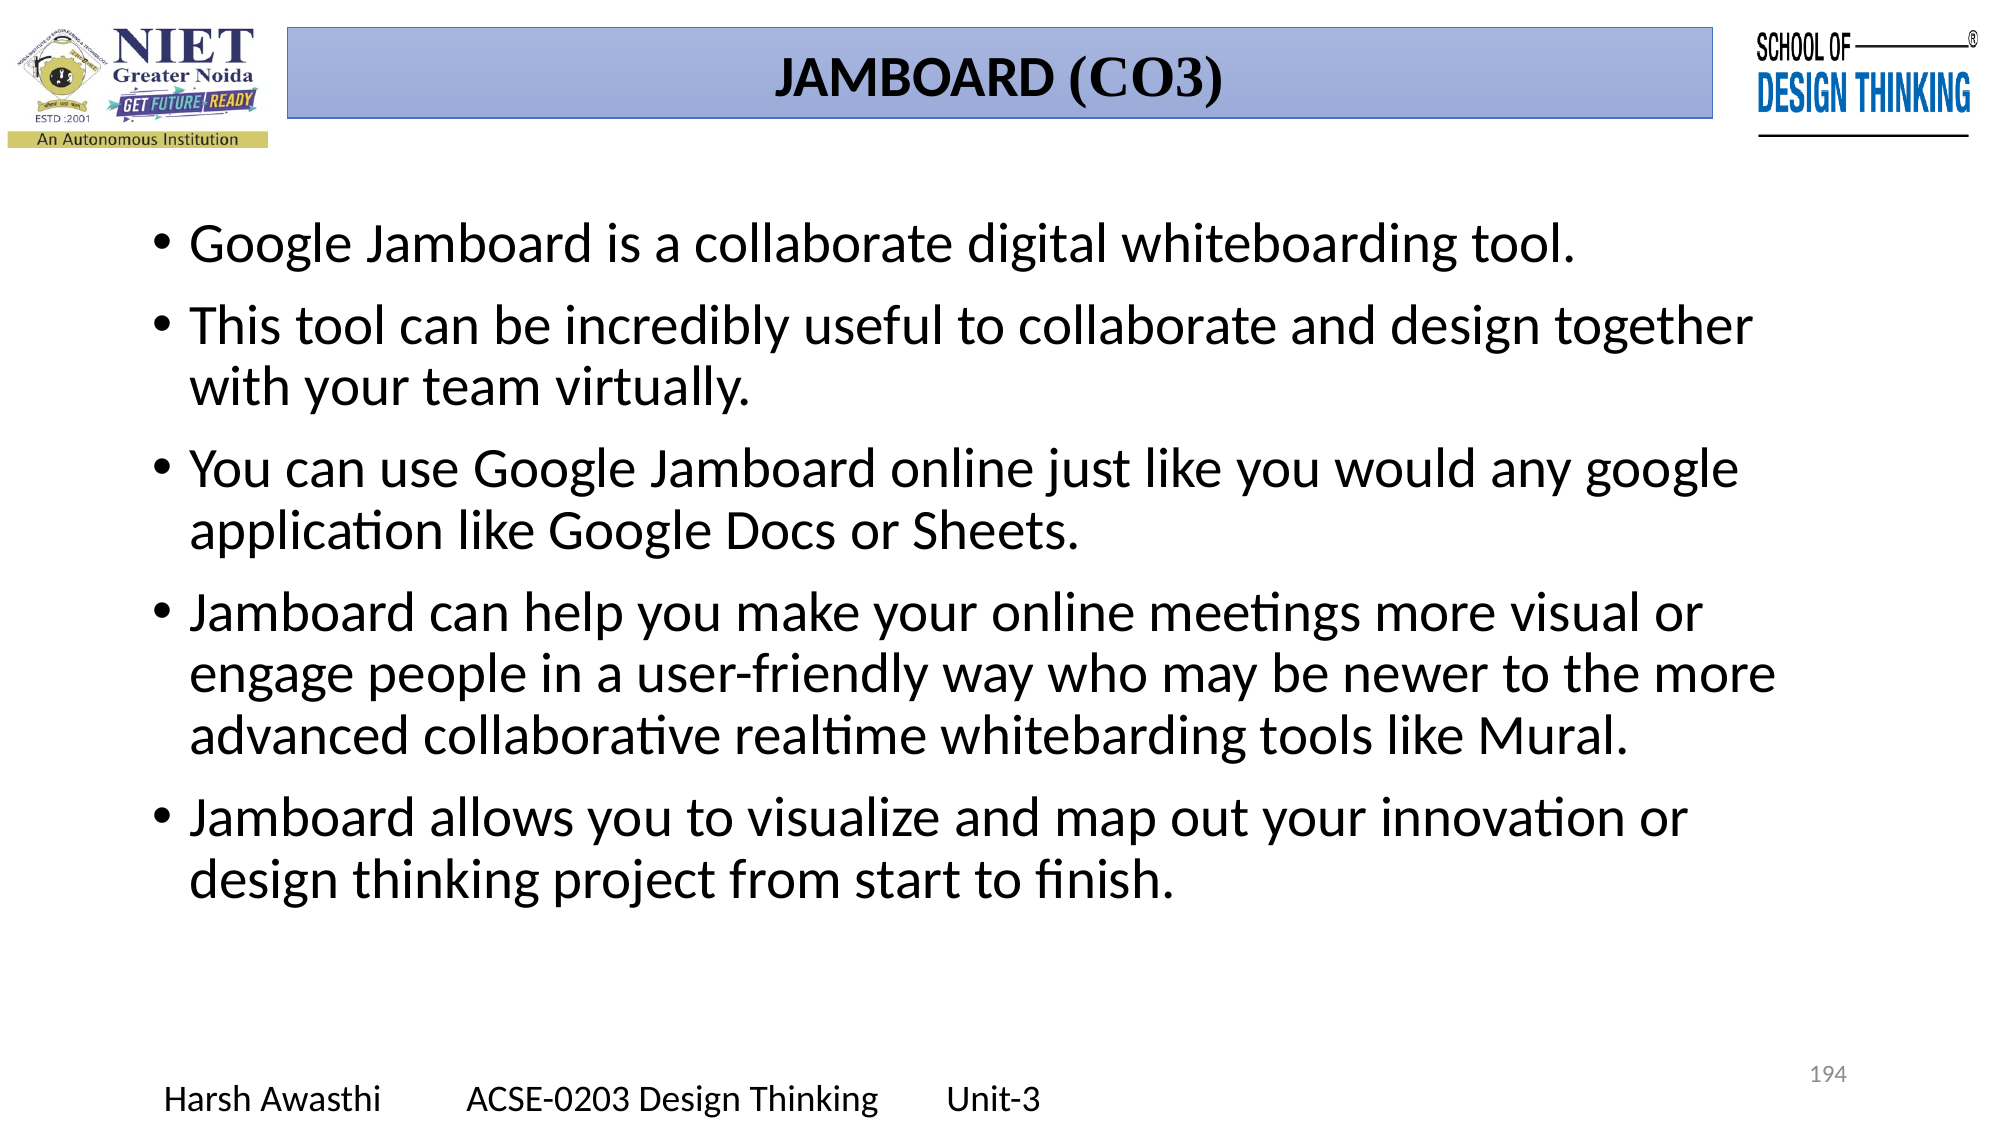

JAMBOARD (CO3)
Google Jamboard is a collaborate digital whiteboarding tool.
This tool can be incredibly useful to collaborate and design together with your team virtually.
You can use Google Jamboard online just like you would any google application like Google Docs or Sheets.
Jamboard can help you make your online meetings more visual or engage people in a user-friendly way who may be newer to the more advanced collaborative realtime whitebarding tools like Mural.
Jamboard allows you to visualize and map out your innovation or design thinking project from start to finish.
194
Harsh Awasthi          ACSE-0203 Design Thinking        Unit-3